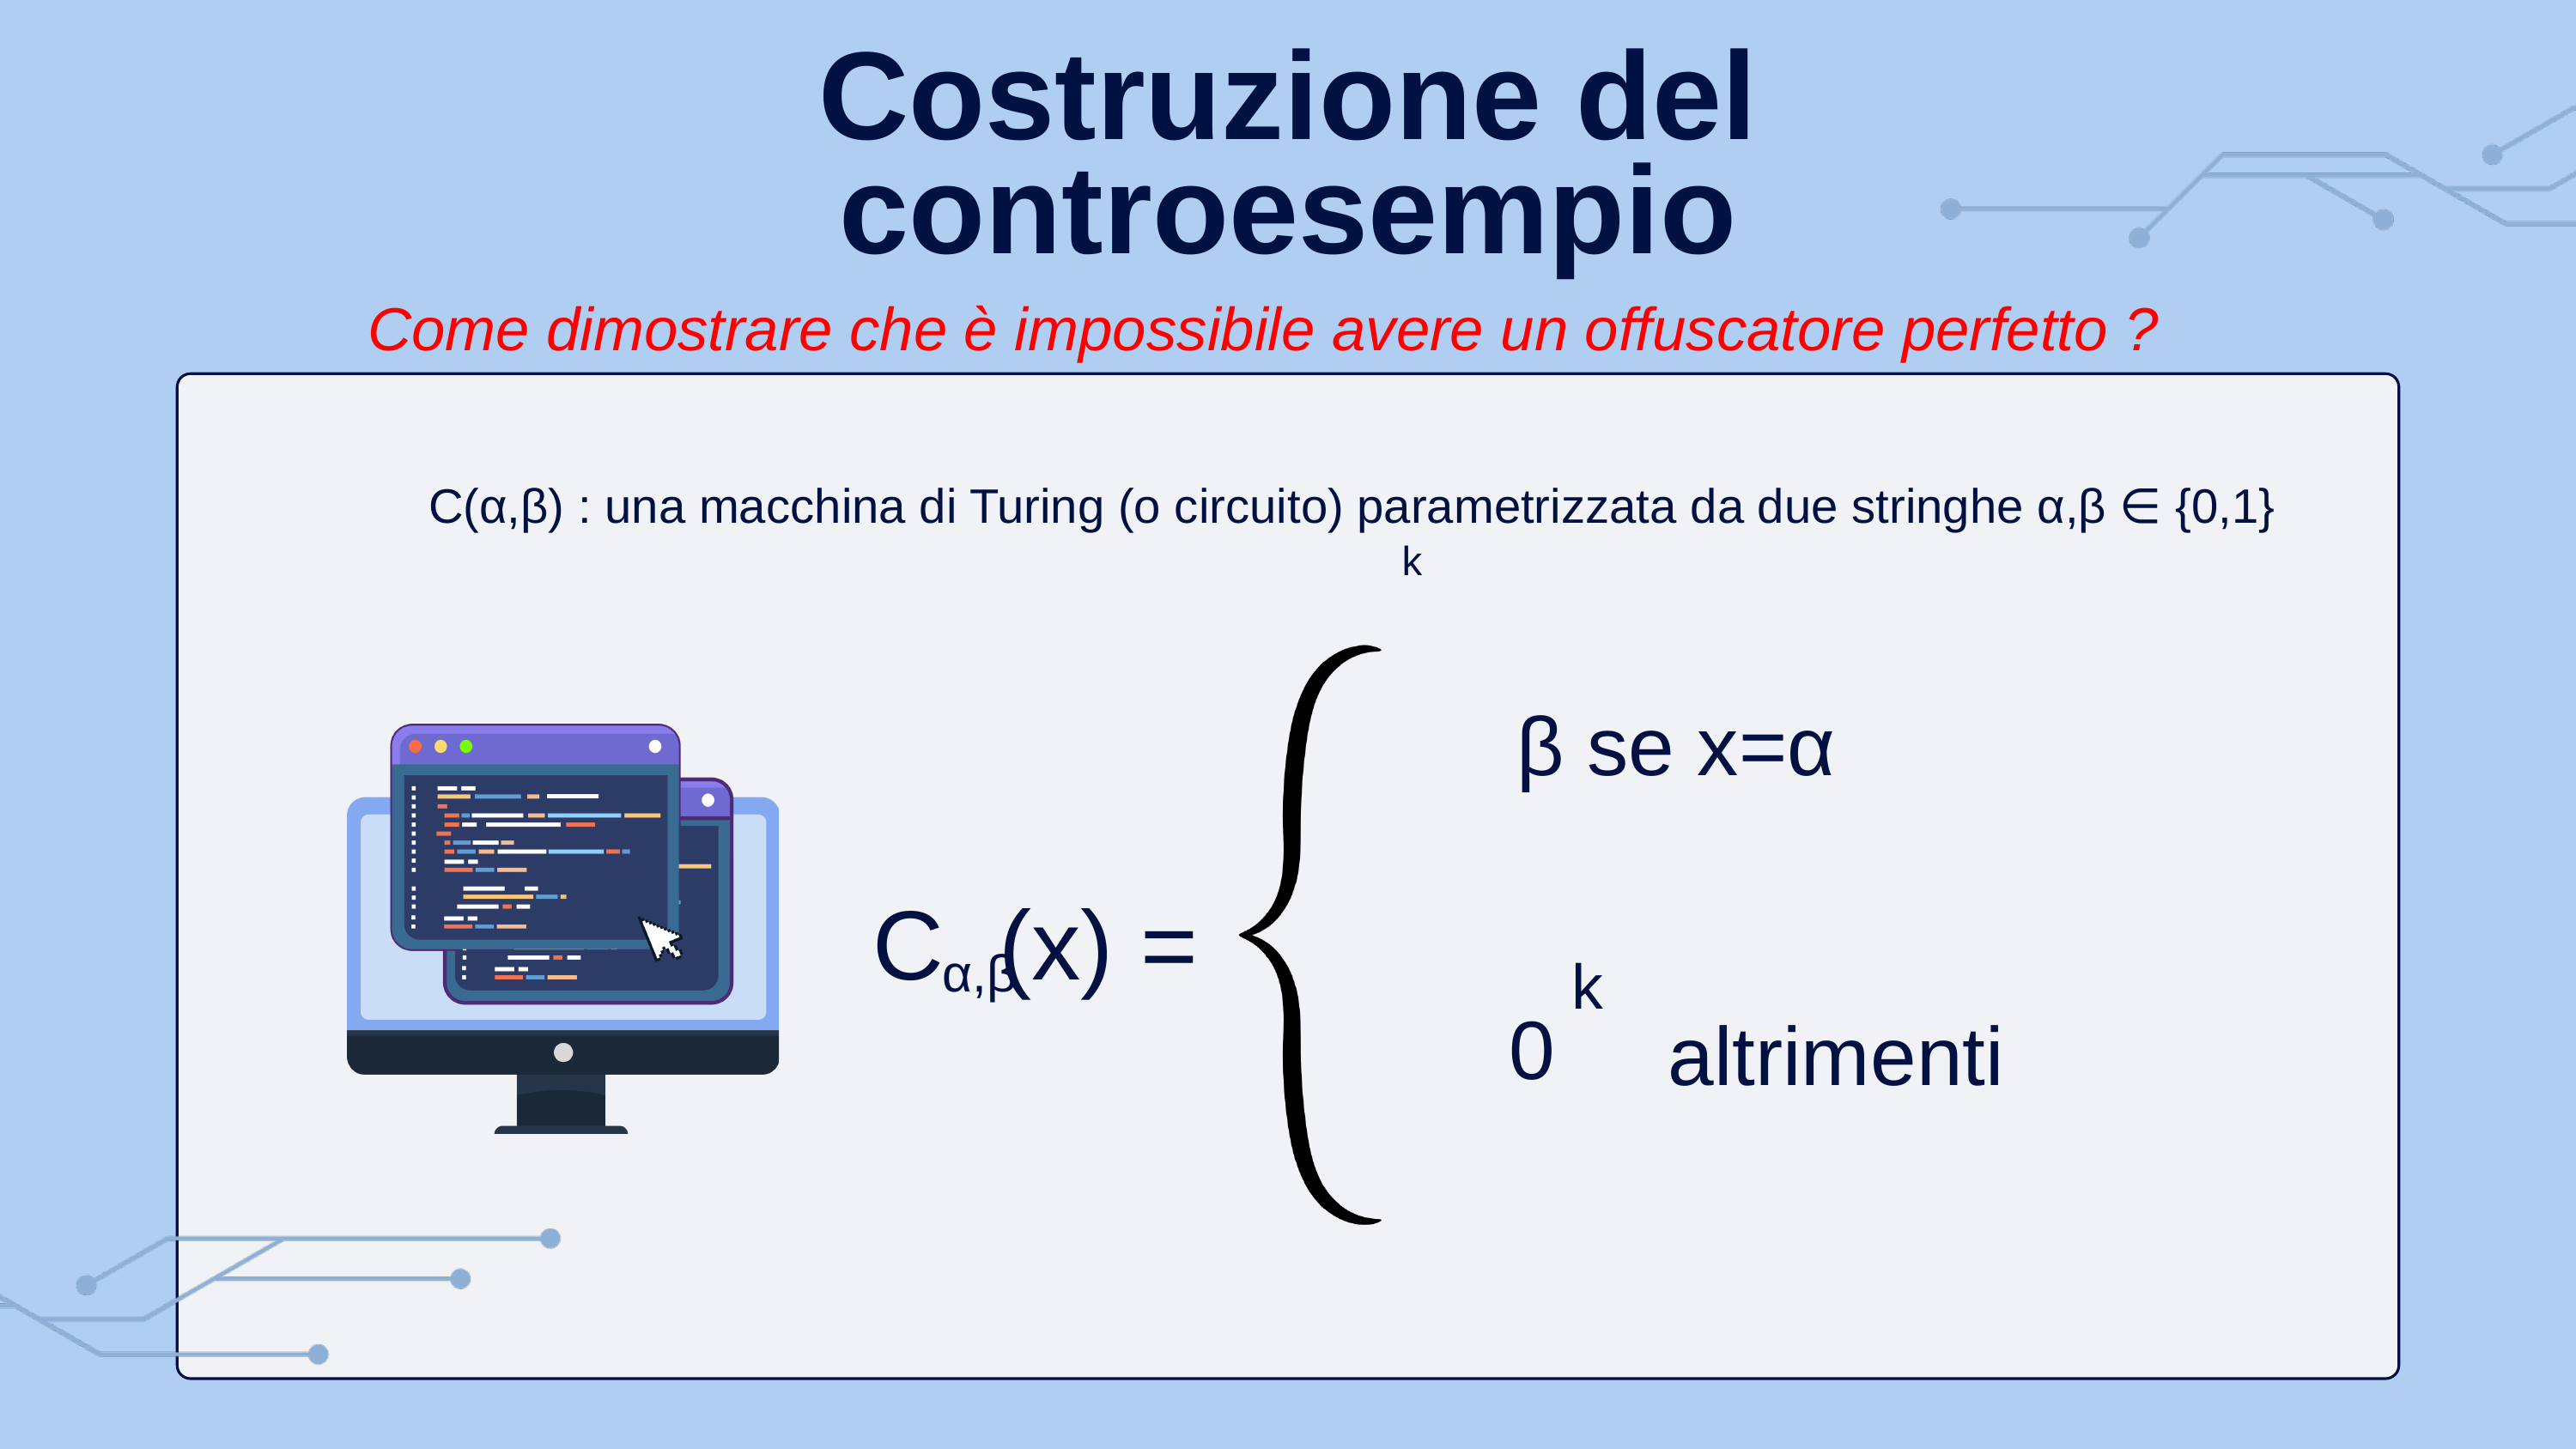

Costruzione del controesempio

Come dimostrare che è impossibile avere un offuscatore perfetto ?

 C(α,β) : una macchina di Turing (o circuito) parametrizzata da due stringhe α,β ∈ {0,1}
k

β se x=α

 C  (x) =
 α,β
k
0
altrimenti